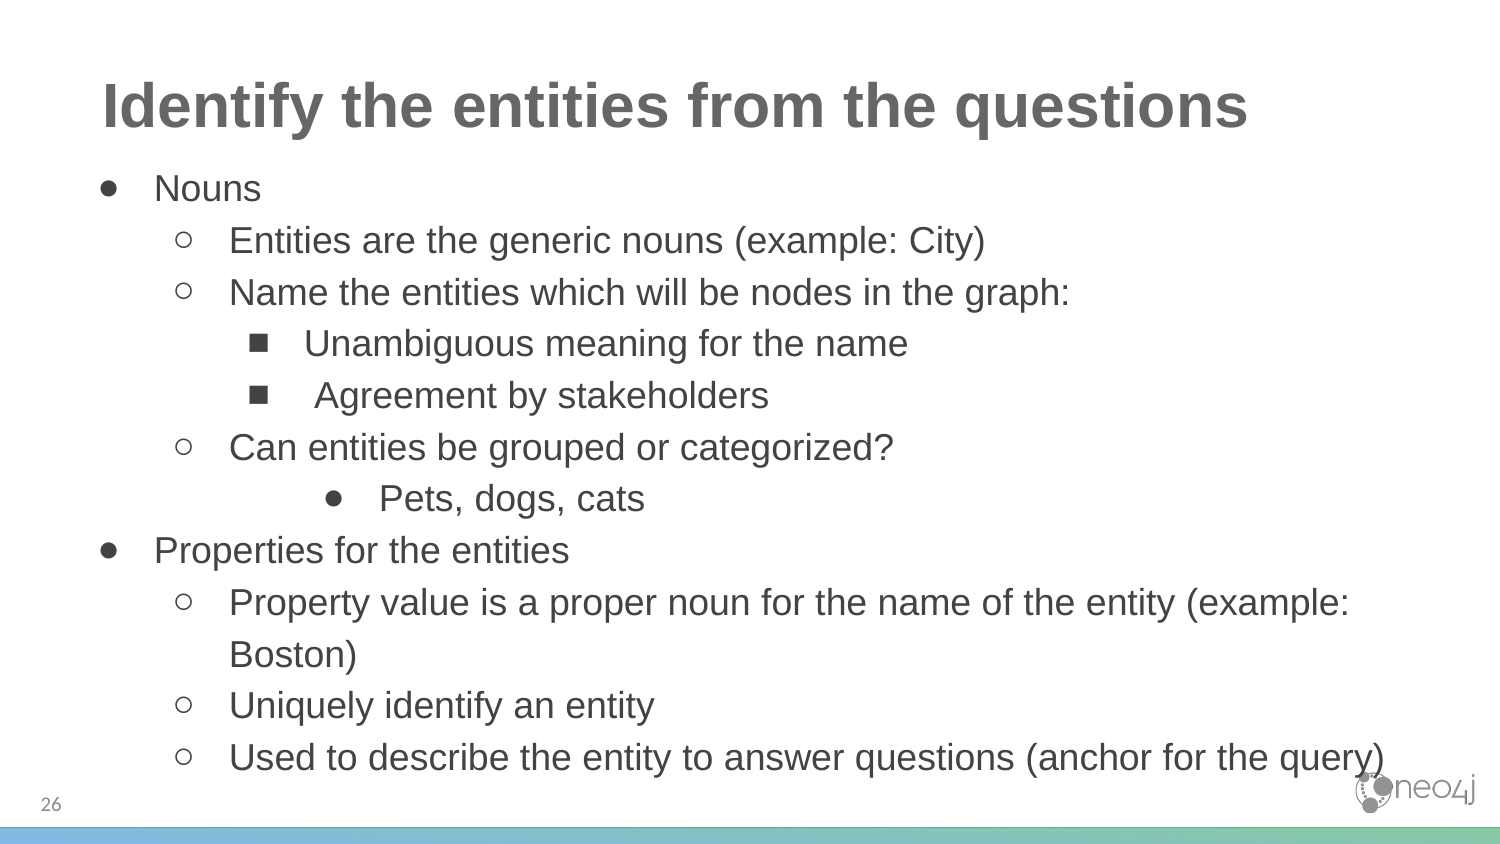

# Identify the entities from the questions
Nouns
Entities are the generic nouns (example: City)
Name the entities which will be nodes in the graph:
Unambiguous meaning for the name
 Agreement by stakeholders
Can entities be grouped or categorized?
Pets, dogs, cats
Properties for the entities
Property value is a proper noun for the name of the entity (example: Boston)
Uniquely identify an entity
Used to describe the entity to answer questions (anchor for the query)

26